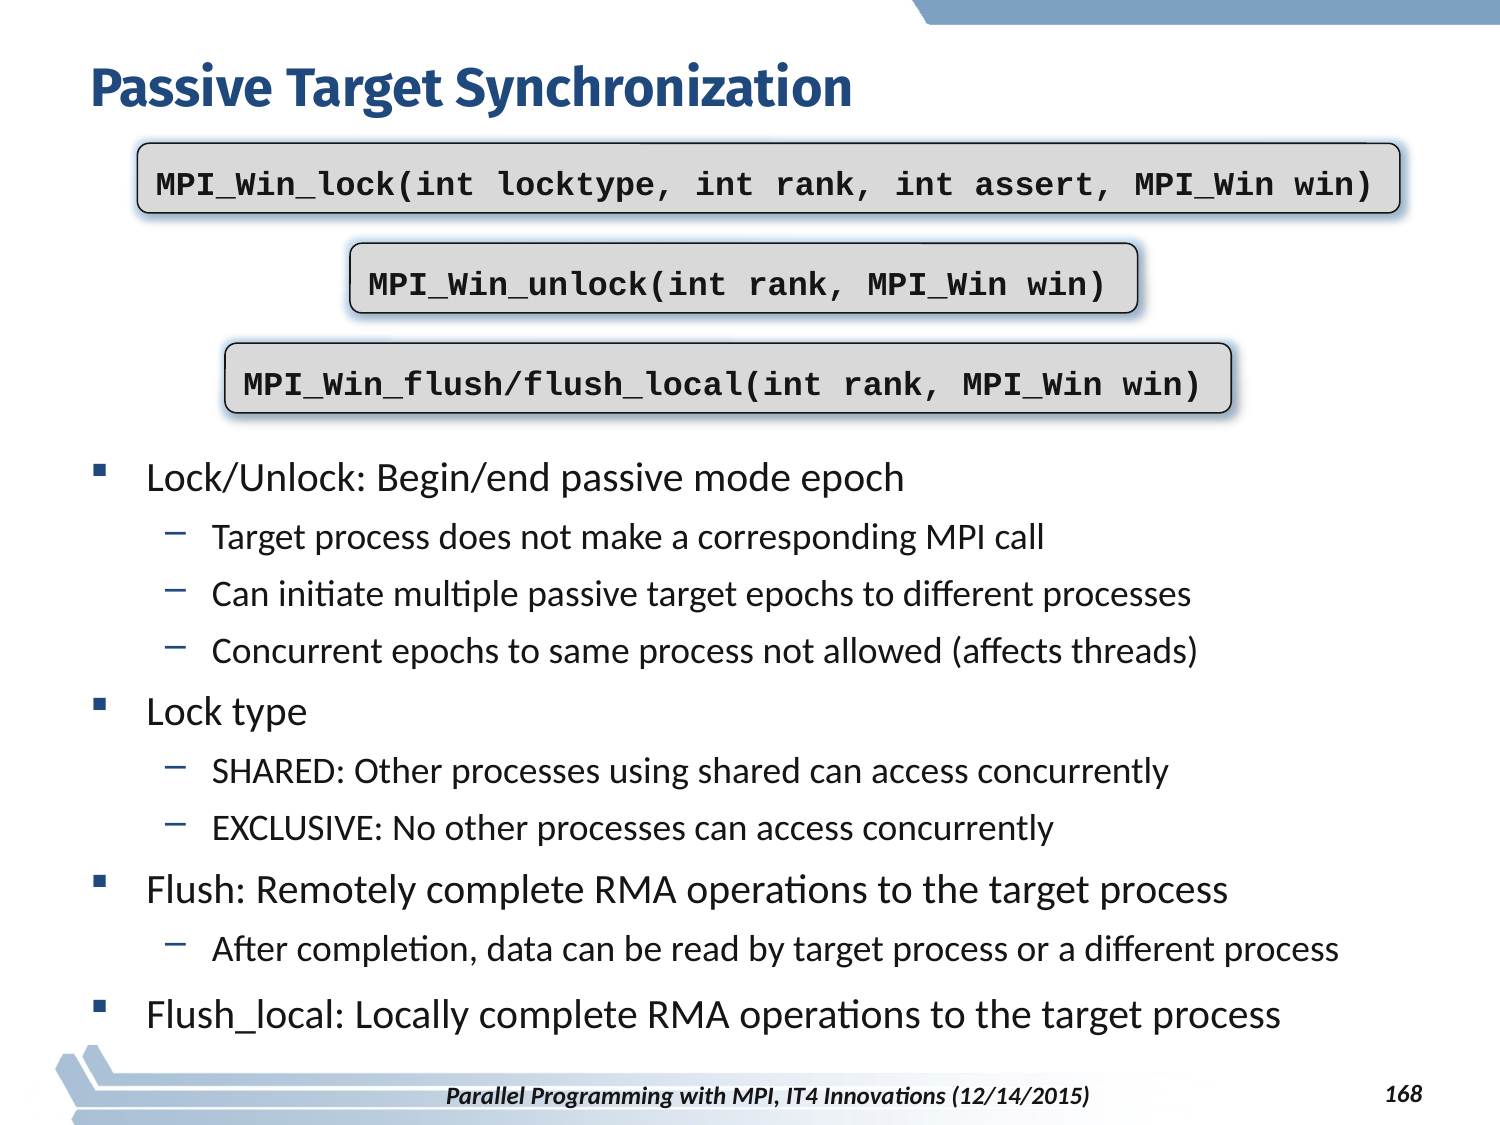

# Passive Target Synchronization
MPI_Win_lock(int locktype, int rank, int assert, MPI_Win win)
MPI_Win_unlock(int rank, MPI_Win win)
MPI_Win_flush/flush_local(int rank, MPI_Win win)
Lock/Unlock: Begin/end passive mode epoch
Target process does not make a corresponding MPI call
Can initiate multiple passive target epochs to different processes
Concurrent epochs to same process not allowed (affects threads)
Lock type
SHARED: Other processes using shared can access concurrently
EXCLUSIVE: No other processes can access concurrently
Flush: Remotely complete RMA operations to the target process
After completion, data can be read by target process or a different process
Flush_local: Locally complete RMA operations to the target process
168
Parallel Programming with MPI, IT4 Innovations (12/14/2015)